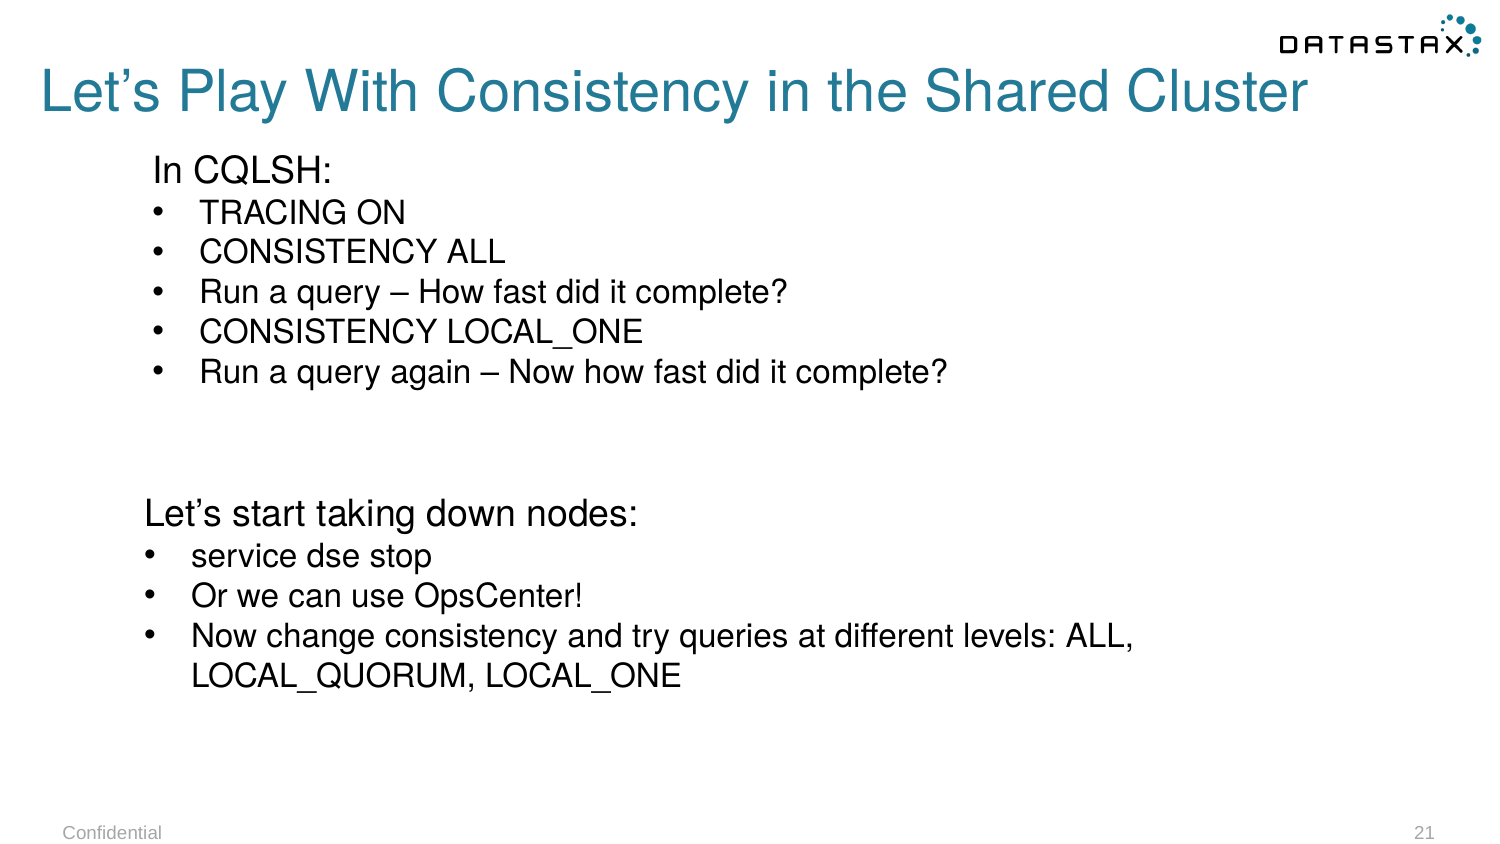

# Let’s Play With Consistency in the Shared Cluster
In CQLSH:
TRACING ON
CONSISTENCY ALL
Run a query – How fast did it complete?
CONSISTENCY LOCAL_ONE
Run a query again – Now how fast did it complete?

Let’s start taking down nodes:
service dse stop
Or we can use OpsCenter!
Now change consistency and try queries at different levels: ALL, LOCAL_QUORUM, LOCAL_ONE

Confidential
21